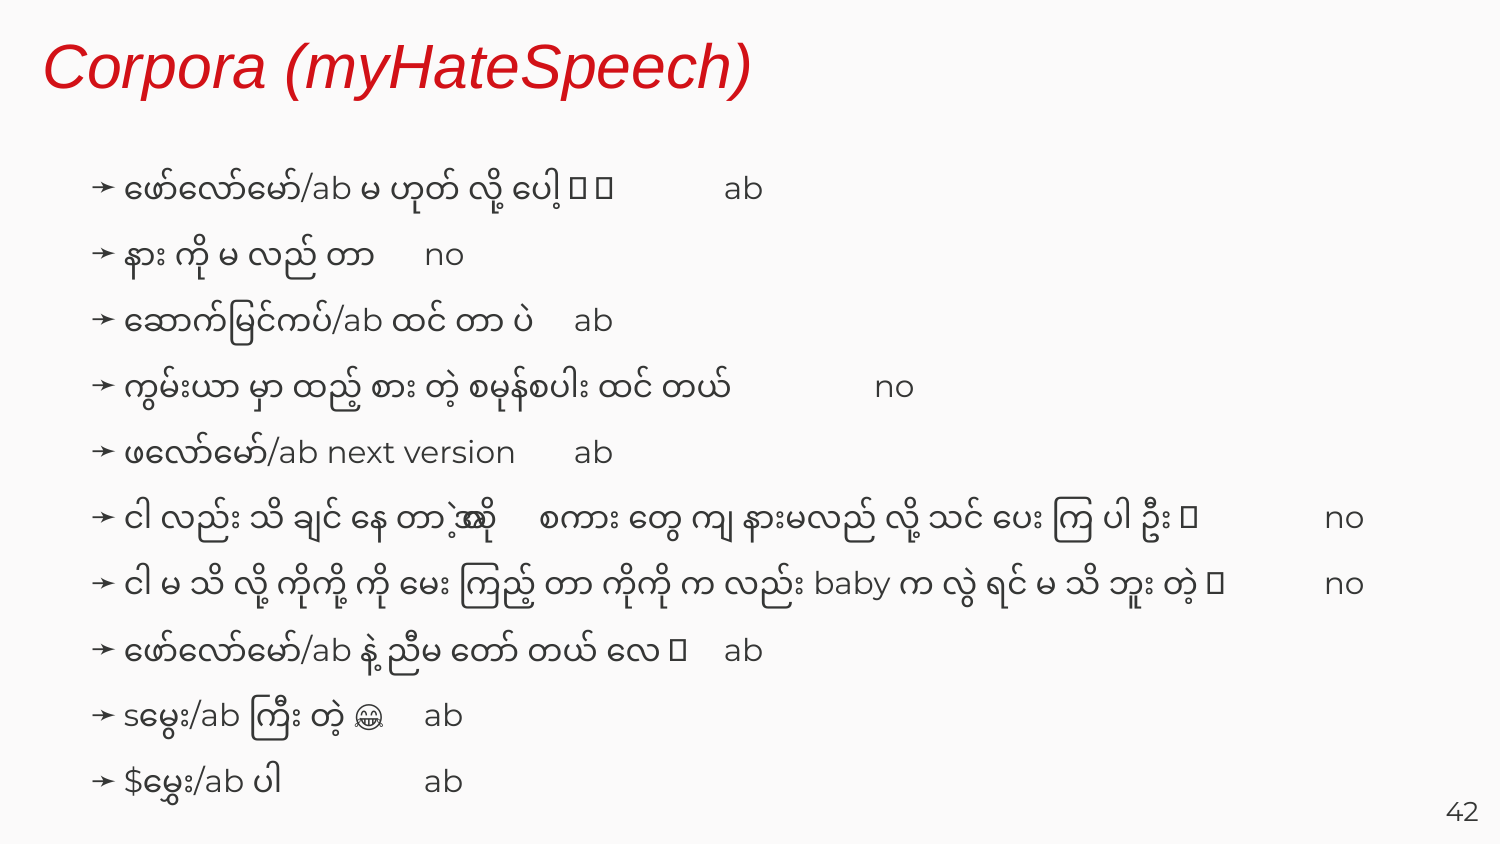

# Corpora (myHateSpeech)
ဖော်လော်မော်/ab မ ဟုတ် လို့ ပေါ့ 🤣 🤣	ab
နား ကို မ လည် တာ	no
ဆောက်မြင်ကပ်/ab ထင် တာ ပဲ	ab
ကွမ်းယာ မှာ ထည့် စား တဲ့ စမုန်စပါး ထင် တယ်	no
ဖလော်မော်/ab next version	ab
ငါ လည်း သိ ချင် နေ တာ 😁 အဲ့လို စကား တွေ ကျ နားမလည် လို့ သင် ပေး ကြ ပါ ဦး 😂	no
ငါ မ သိ လို့ ကိုကို့ ကို မေး ကြည့် တာ ကိုကို က လည်း baby က လွဲ ရင် မ သိ ဘူး တဲ့ 🥺	no
ဖော်လော်မော်/ab နဲ့ ညီမ တော် တယ် လေ 😬	ab
sမွေး/ab ကြီး တဲ့ 😂	ab
$မွှေး/ab ပါ	ab
42